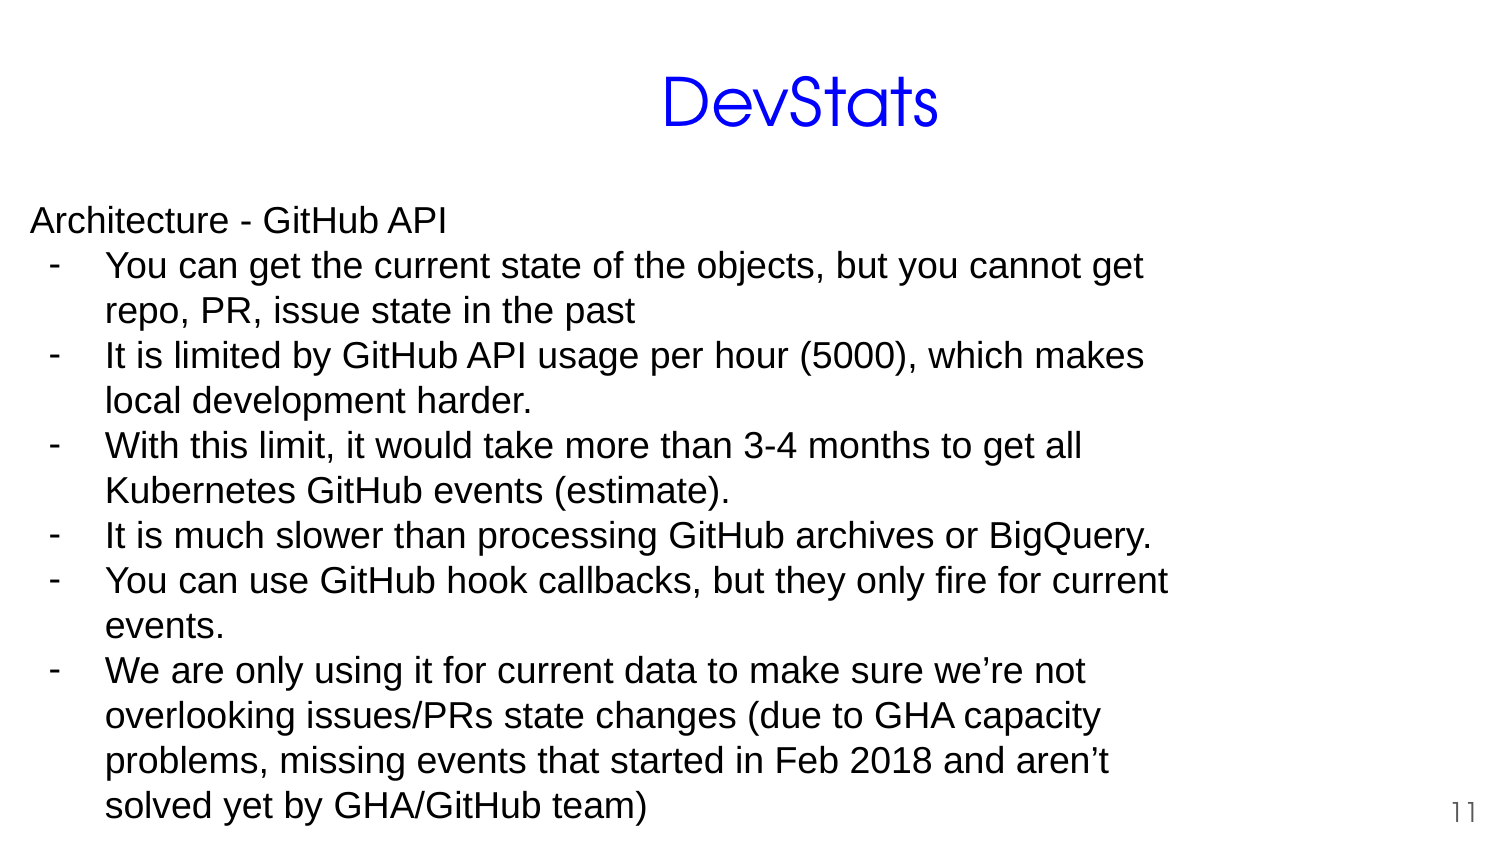

DevStats
Architecture - GitHub API
You can get the current state of the objects, but you cannot get repo, PR, issue state in the past
It is limited by GitHub API usage per hour (5000), which makes local development harder.
With this limit, it would take more than 3-4 months to get all Kubernetes GitHub events (estimate).
It is much slower than processing GitHub archives or BigQuery.
You can use GitHub hook callbacks, but they only fire for current events.
We are only using it for current data to make sure we’re not overlooking issues/PRs state changes (due to GHA capacity problems, missing events that started in Feb 2018 and aren’t solved yet by GHA/GitHub team)
11